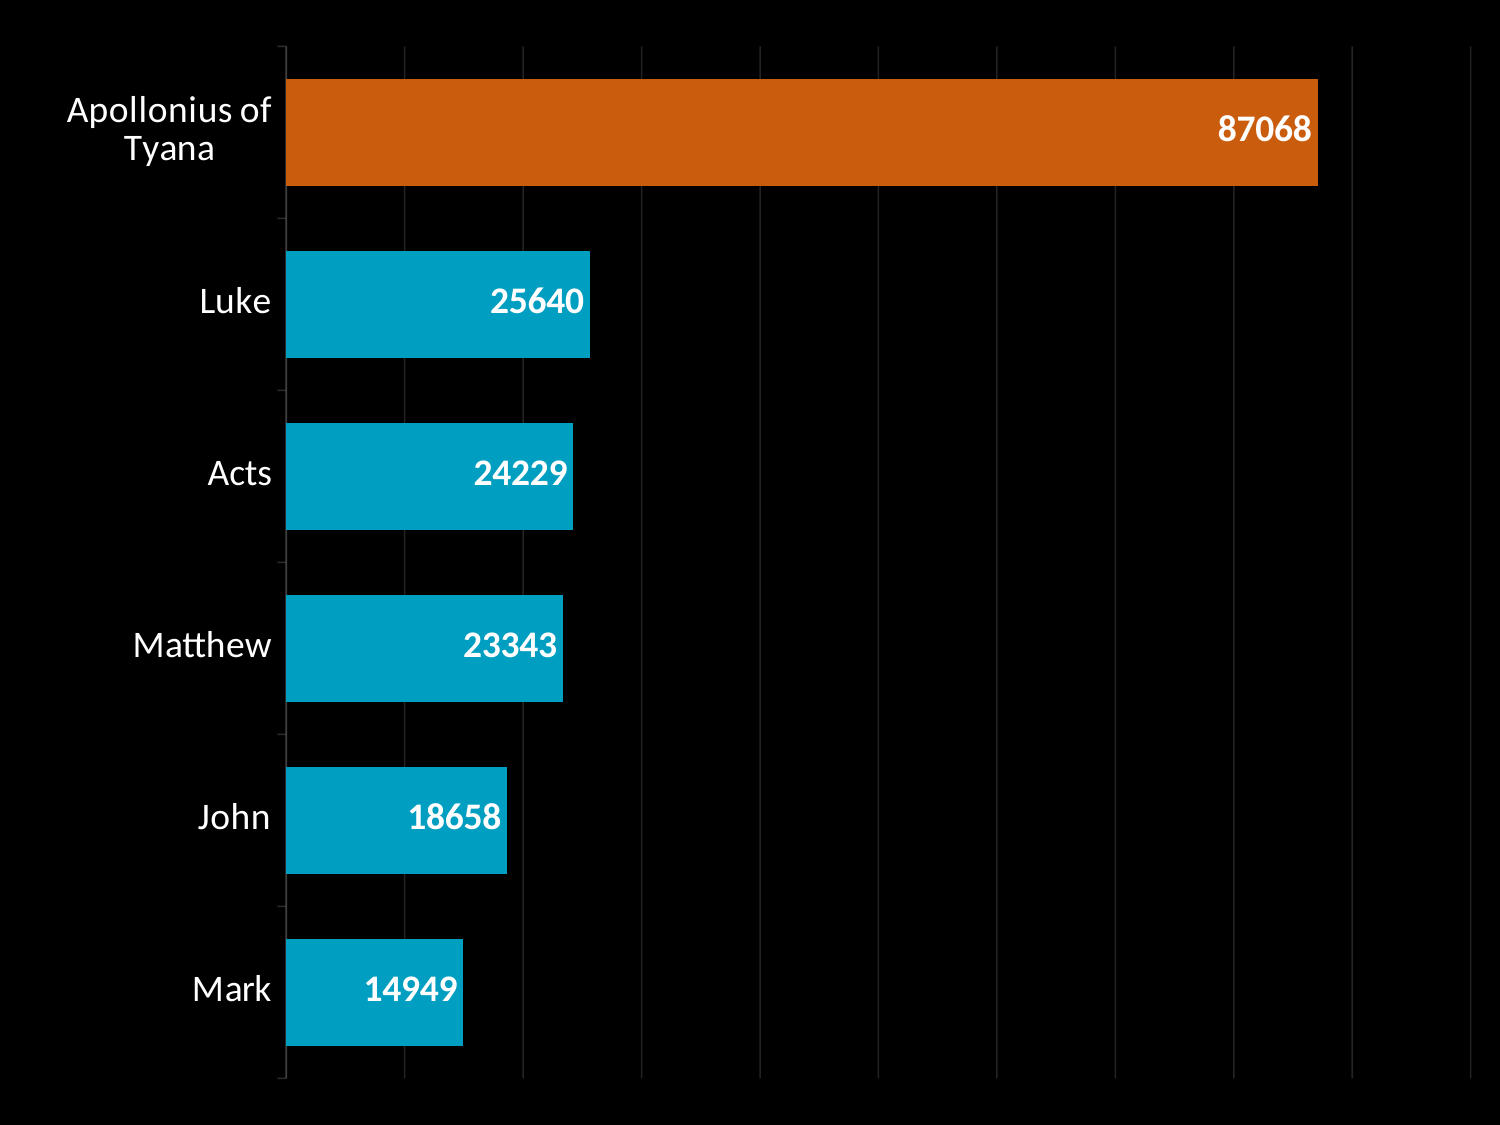

### Chart

| Category | Word count |
|---|---|
| Mark | 14949.0 |
| John | 18658.0 |
| Matthew | 23343.0 |
| Acts | 24229.0 |
| Luke | 25640.0 |
| Apollonius of Tyana | 87068.0 |